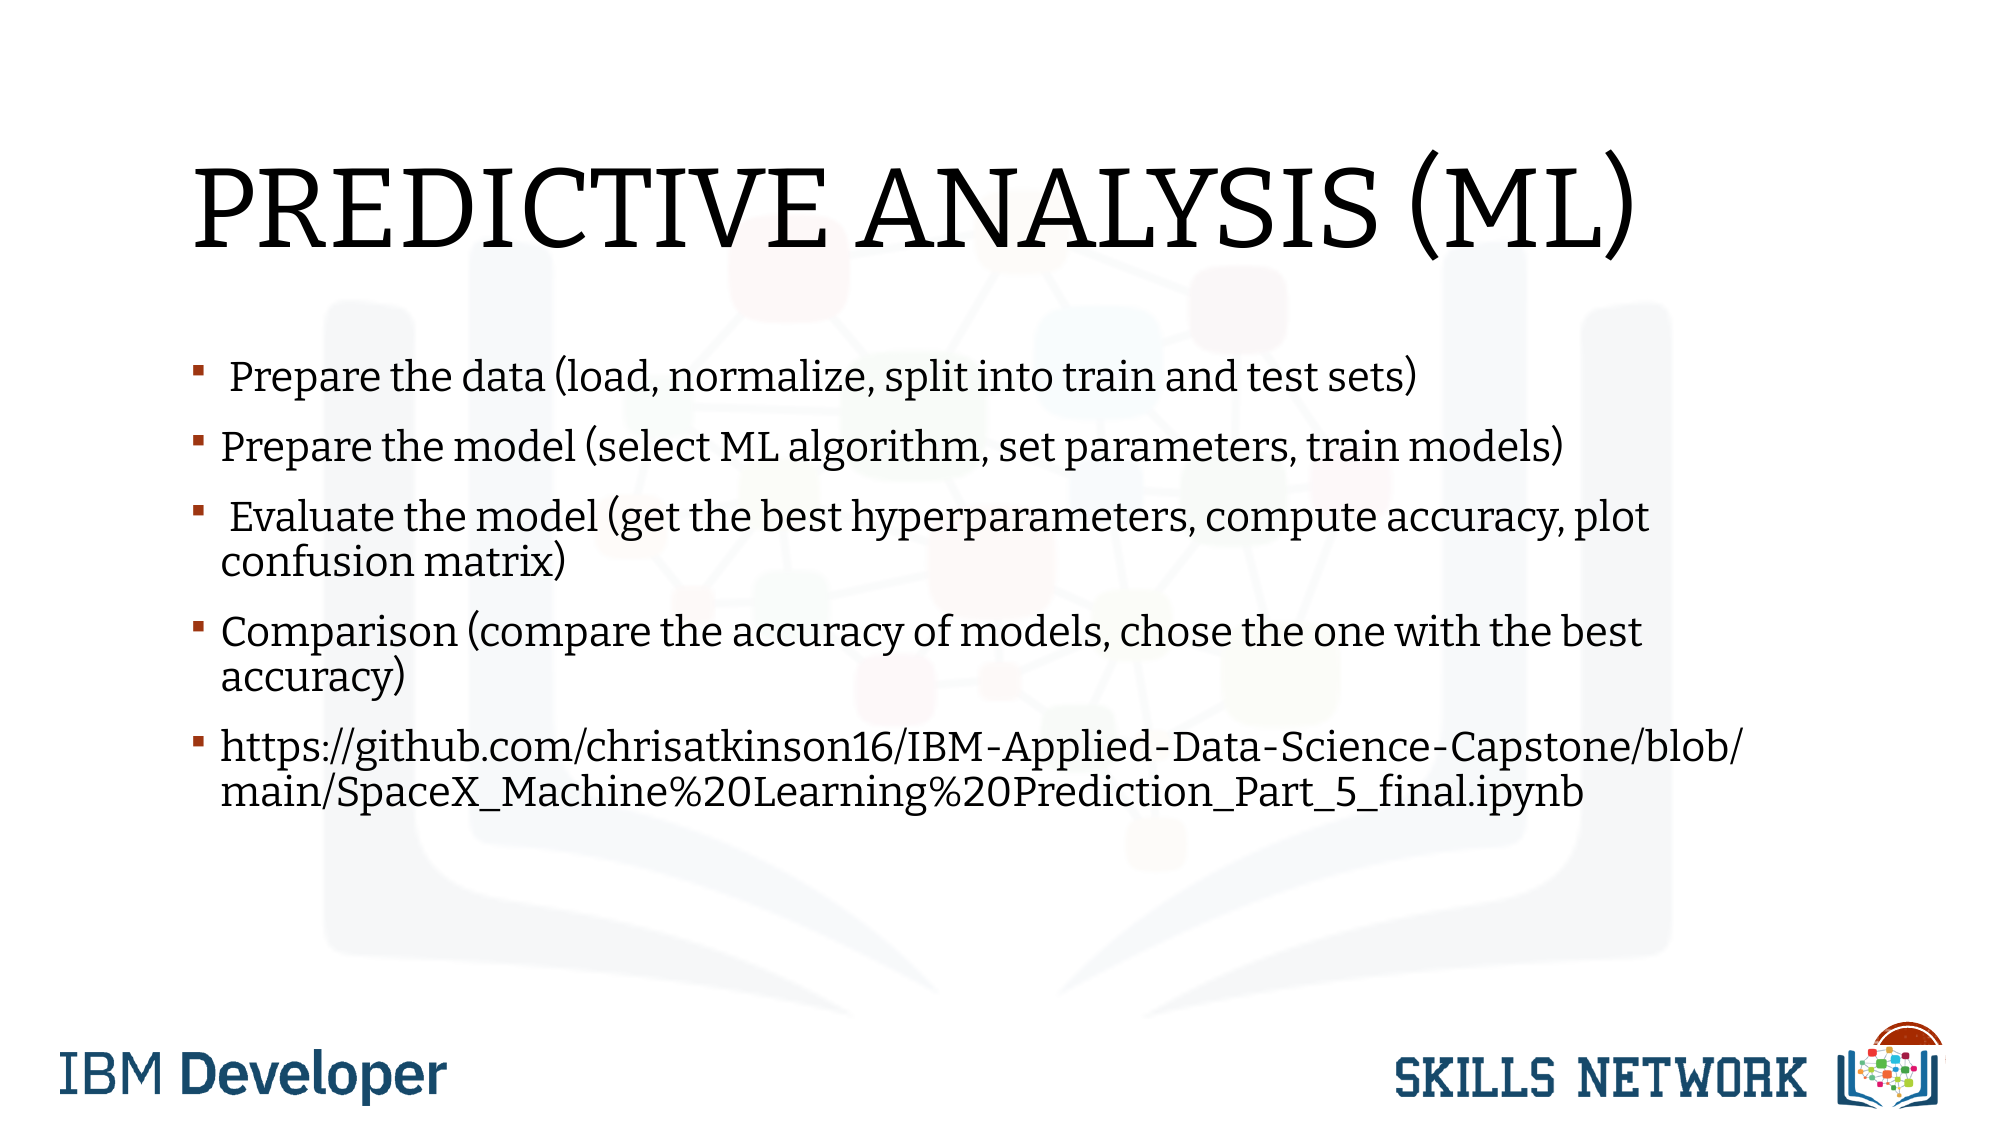

# Predictive analysis (ML)
 Prepare the data (load, normalize, split into train and test sets)
Prepare the model (select ML algorithm, set parameters, train models)
 Evaluate the model (get the best hyperparameters, compute accuracy, plot confusion matrix)
Comparison (compare the accuracy of models, chose the one with the best accuracy)
https://github.com/chrisatkinson16/IBM-Applied-Data-Science-Capstone/blob/main/SpaceX_Machine%20Learning%20Prediction_Part_5_final.ipynb